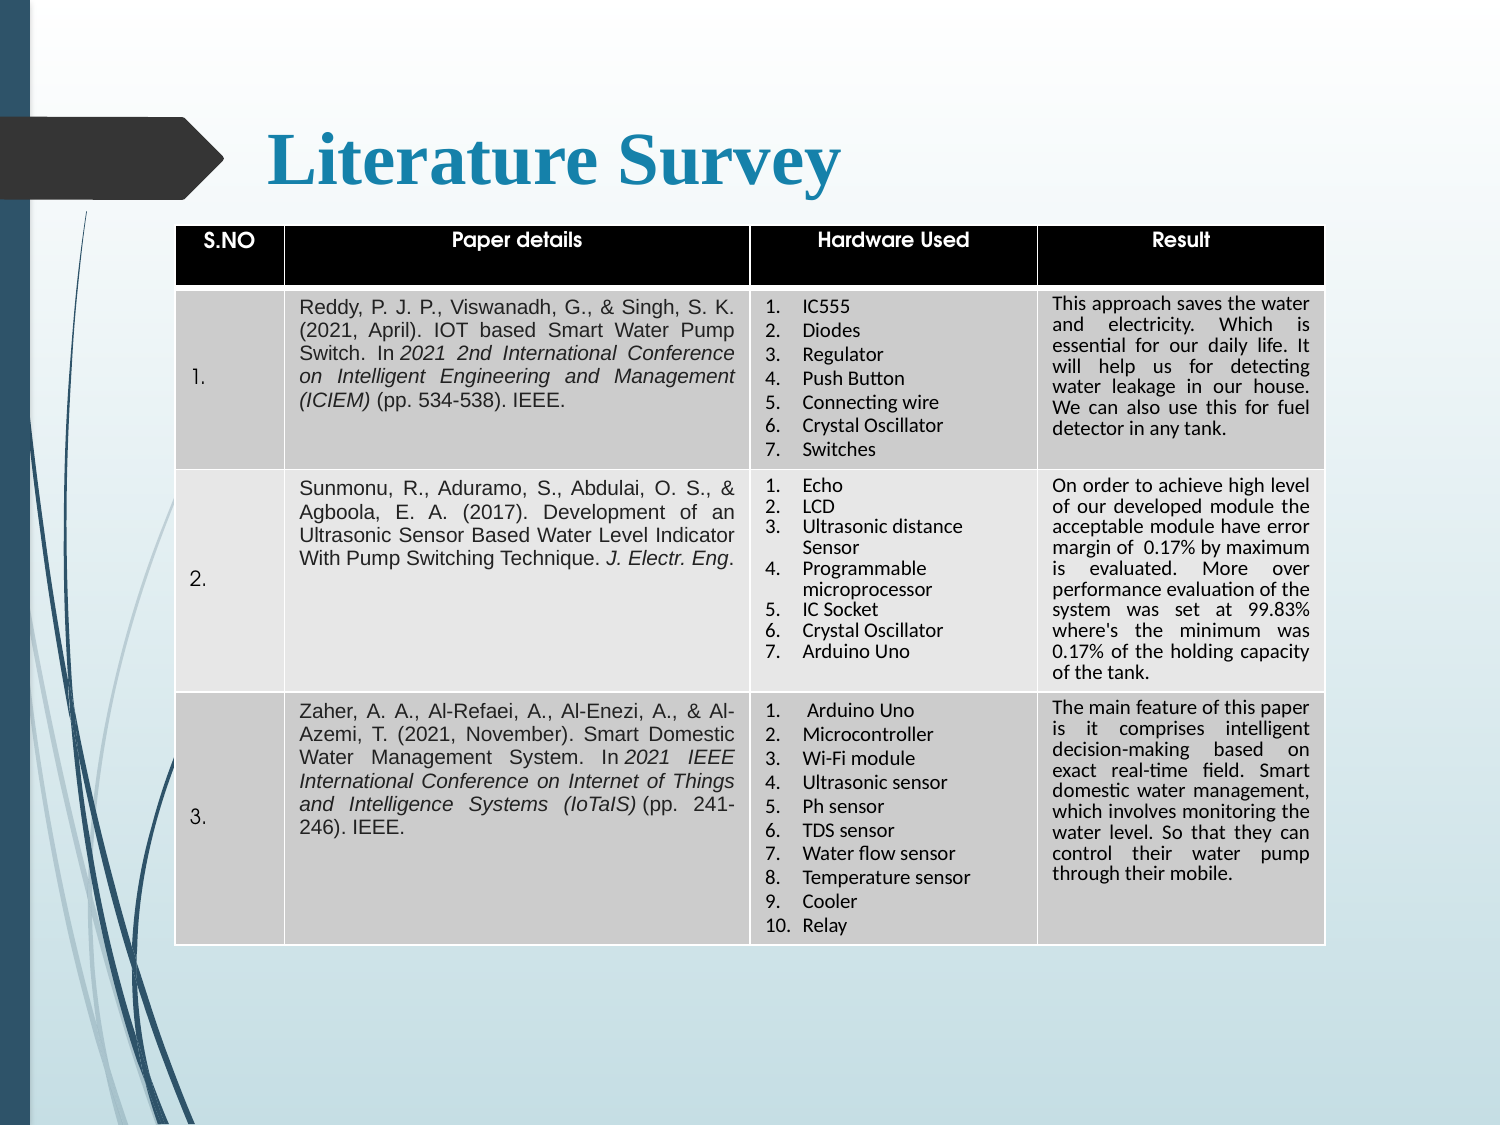

Literature Survey
| S.NO | Paper details | Hardware Used | Result |
| --- | --- | --- | --- |
| 1. | Reddy, P. J. P., Viswanadh, G., & Singh, S. K. (2021, April). IOT based Smart Water Pump Switch. In 2021 2nd International Conference on Intelligent Engineering and Management (ICIEM) (pp. 534-538). IEEE. | IC555 Diodes Regulator Push Button Connecting wire Crystal Oscillator Switches | This approach saves the water and electricity. Which is essential for our daily life. It will help us for detecting water leakage in our house. We can also use this for fuel detector in any tank. |
| 2. | Sunmonu, R., Aduramo, S., Abdulai, O. S., & Agboola, E. A. (2017). Development of an Ultrasonic Sensor Based Water Level Indicator With Pump Switching Technique. J. Electr. Eng. | Echo LCD Ultrasonic distance Sensor Programmable microprocessor IC Socket Crystal Oscillator Arduino Uno | On order to achieve high level of our developed module the acceptable module have error margin of 0.17% by maximum is evaluated. More over performance evaluation of the system was set at 99.83% where's the minimum was 0.17% of the holding capacity of the tank. |
| 3. | Zaher, A. A., Al-Refaei, A., Al-Enezi, A., & Al-Azemi, T. (2021, November). Smart Domestic Water Management System. In 2021 IEEE International Conference on Internet of Things and Intelligence Systems (IoTaIS) (pp. 241-246). IEEE. | Arduino Uno Microcontroller Wi-Fi module Ultrasonic sensor Ph sensor TDS sensor Water flow sensor Temperature sensor Cooler Relay | The main feature of this paper is it comprises intelligent decision-making based on exact real-time field. Smart domestic water management, which involves monitoring the water level. So that they can control their water pump through their mobile. |